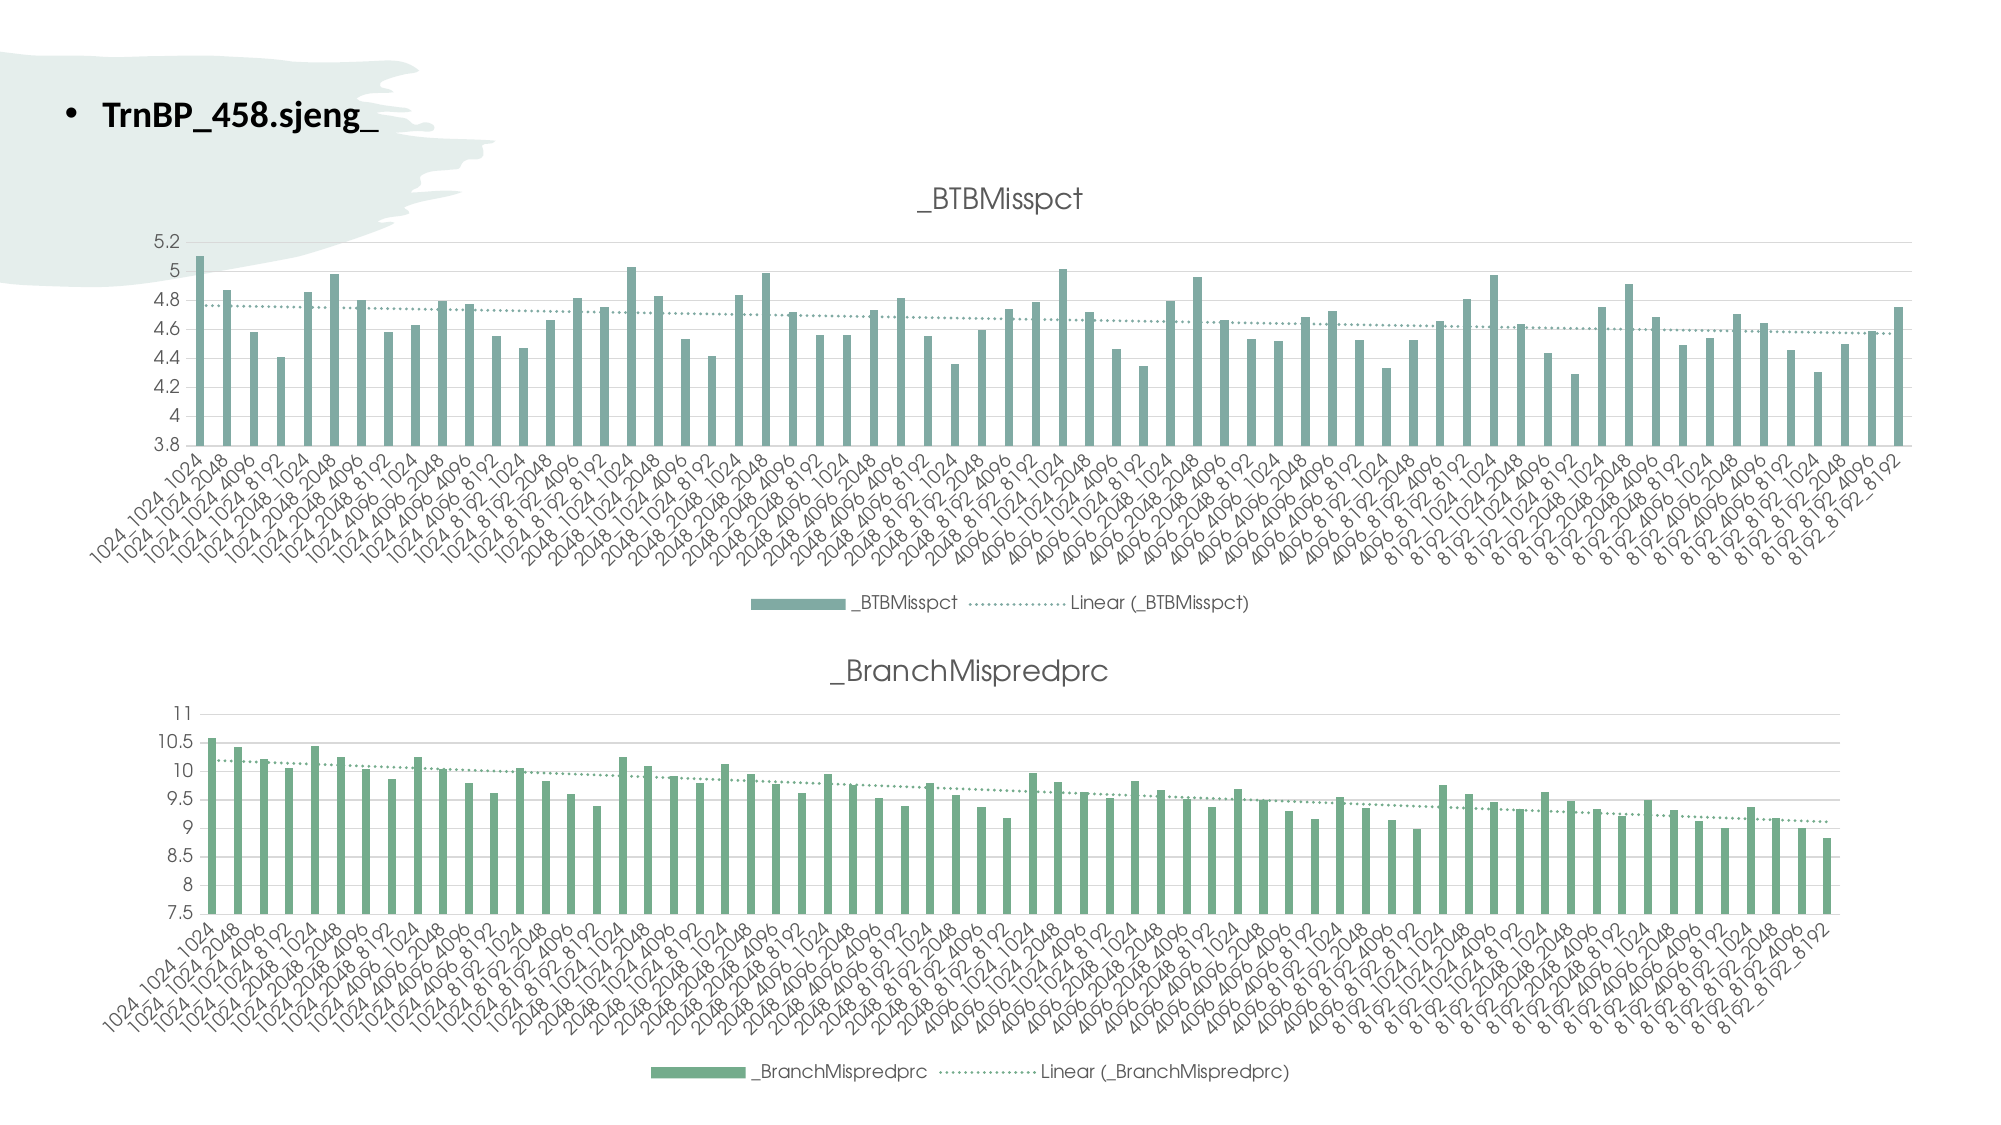

TrnBP_458.sjeng_

### Chart:

| Category | _BTBMisspct |
|---|---|
| 1024_1024_1024 | 5.106747 |
| 1024_1024_2048 | 4.870312 |
| 1024_1024_4096 | 4.585283 |
| 1024_1024_8192 | 4.412251 |
| 1024_2048_1024 | 4.858023 |
| 1024_2048_2048 | 4.986599 |
| 1024_2048_4096 | 4.804339 |
| 1024_2048_8192 | 4.58476 |
| 1024_4096_1024 | 4.634166 |
| 1024_4096_2048 | 4.795039 |
| 1024_4096_4096 | 4.779572 |
| 1024_4096_8192 | 4.556587 |
| 1024_8192_1024 | 4.474269 |
| 1024_8192_2048 | 4.668871 |
| 1024_8192_4096 | 4.81571 |
| 1024_8192_8192 | 4.758781 |
| 2048_1024_1024 | 5.028726 |
| 2048_1024_2048 | 4.829789 |
| 2048_1024_4096 | 4.537605 |
| 2048_1024_8192 | 4.416751 |
| 2048_2048_1024 | 4.840973 |
| 2048_2048_2048 | 4.991506 |
| 2048_2048_4096 | 4.722574 |
| 2048_2048_8192 | 4.561977 |
| 2048_4096_1024 | 4.562472 |
| 2048_4096_2048 | 4.73339 |
| 2048_4096_4096 | 4.821511 |
| 2048_4096_8192 | 4.558647 |
| 2048_8192_1024 | 4.361376 |
| 2048_8192_2048 | 4.595047 |
| 2048_8192_4096 | 4.744486 |
| 2048_8192_8192 | 4.787297 |
| 4096_1024_1024 | 5.018054 |
| 4096_1024_2048 | 4.722979 |
| 4096_1024_4096 | 4.46722 |
| 4096_1024_8192 | 4.349613 |
| 4096_2048_1024 | 4.799665 |
| 4096_2048_2048 | 4.962006 |
| 4096_2048_4096 | 4.667838 |
| 4096_2048_8192 | 4.537358 |
| 4096_4096_1024 | 4.519812 |
| 4096_4096_2048 | 4.688524 |
| 4096_4096_4096 | 4.729442 |
| 4096_4096_8192 | 4.529222 |
| 4096_8192_1024 | 4.337686 |
| 4096_8192_2048 | 4.531103 |
| 4096_8192_4096 | 4.658446 |
| 4096_8192_8192 | 4.80847 |
| 8192_1024_1024 | 4.977711 |
| 8192_1024_2048 | 4.639627 |
| 8192_1024_4096 | 4.437925 |
| 8192_1024_8192 | 4.297926 |
| 8192_2048_1024 | 4.756475 |
| 8192_2048_2048 | 4.912115 |
| 8192_2048_4096 | 4.683839 |
| 8192_2048_8192 | 4.493488 |
| 8192_4096_1024 | 4.545706 |
| 8192_4096_2048 | 4.704825 |
| 8192_4096_4096 | 4.646157 |
| 8192_4096_8192 | 4.459461 |
| 8192_8192_1024 | 4.306283 |
| 8192_8192_2048 | 4.500914 |
| 8192_8192_4096 | 4.589078 |
| 8192_8192_8192 | 4.757264 |

### Chart:

| Category | _BranchMispredprc |
|---|---|
| 1024_1024_1024 | 10.598049 |
| 1024_1024_2048 | 10.42795 |
| 1024_1024_4096 | 10.225367 |
| 1024_1024_8192 | 10.072137 |
| 1024_2048_1024 | 10.453337 |
| 1024_2048_2048 | 10.251668 |
| 1024_2048_4096 | 10.053499 |
| 1024_2048_8192 | 9.878997 |
| 1024_4096_1024 | 10.263159 |
| 1024_4096_2048 | 10.044045 |
| 1024_4096_4096 | 9.794787 |
| 1024_4096_8192 | 9.629285 |
| 1024_8192_1024 | 10.062988 |
| 1024_8192_2048 | 9.841922 |
| 1024_8192_4096 | 9.608445 |
| 1024_8192_8192 | 9.39962 |
| 2048_1024_1024 | 10.260375 |
| 2048_1024_2048 | 10.104674 |
| 2048_1024_4096 | 9.923847 |
| 2048_1024_8192 | 9.793804 |
| 2048_2048_1024 | 10.131671 |
| 2048_2048_2048 | 9.951047 |
| 2048_2048_4096 | 9.774919 |
| 2048_2048_8192 | 9.627562 |
| 2048_4096_1024 | 9.961195 |
| 2048_4096_2048 | 9.760523 |
| 2048_4096_4096 | 9.543615 |
| 2048_4096_8192 | 9.395265 |
| 2048_8192_1024 | 9.802462 |
| 2048_8192_2048 | 9.597618 |
| 2048_8192_4096 | 9.383918 |
| 2048_8192_8192 | 9.195243 |
| 4096_1024_1024 | 9.968446 |
| 4096_1024_2048 | 9.810122 |
| 4096_1024_4096 | 9.649135 |
| 4096_1024_8192 | 9.531004 |
| 4096_2048_1024 | 9.842264 |
| 4096_2048_2048 | 9.671461 |
| 4096_2048_4096 | 9.515978 |
| 4096_2048_8192 | 9.387878 |
| 4096_4096_1024 | 9.694027 |
| 4096_4096_2048 | 9.501897 |
| 4096_4096_4096 | 9.303669 |
| 4096_4096_8192 | 9.174604 |
| 4096_8192_1024 | 9.55499 |
| 4096_8192_2048 | 9.355831 |
| 4096_8192_4096 | 9.160164 |
| 4096_8192_8192 | 8.991979 |
| 8192_1024_1024 | 9.762828 |
| 8192_1024_2048 | 9.607924 |
| 8192_1024_4096 | 9.46353 |
| 8192_1024_8192 | 9.346546 |
| 8192_2048_1024 | 9.644777 |
| 8192_2048_2048 | 9.486077 |
| 8192_2048_4096 | 9.344907 |
| 8192_2048_8192 | 9.220826 |
| 8192_4096_1024 | 9.50939 |
| 8192_4096_2048 | 9.332908 |
| 8192_4096_4096 | 9.135691 |
| 8192_4096_8192 | 9.013967 |
| 8192_8192_1024 | 9.377213 |
| 8192_8192_2048 | 9.194207 |
| 8192_8192_4096 | 9.004636 |
| 8192_8192_8192 | 8.842921 |